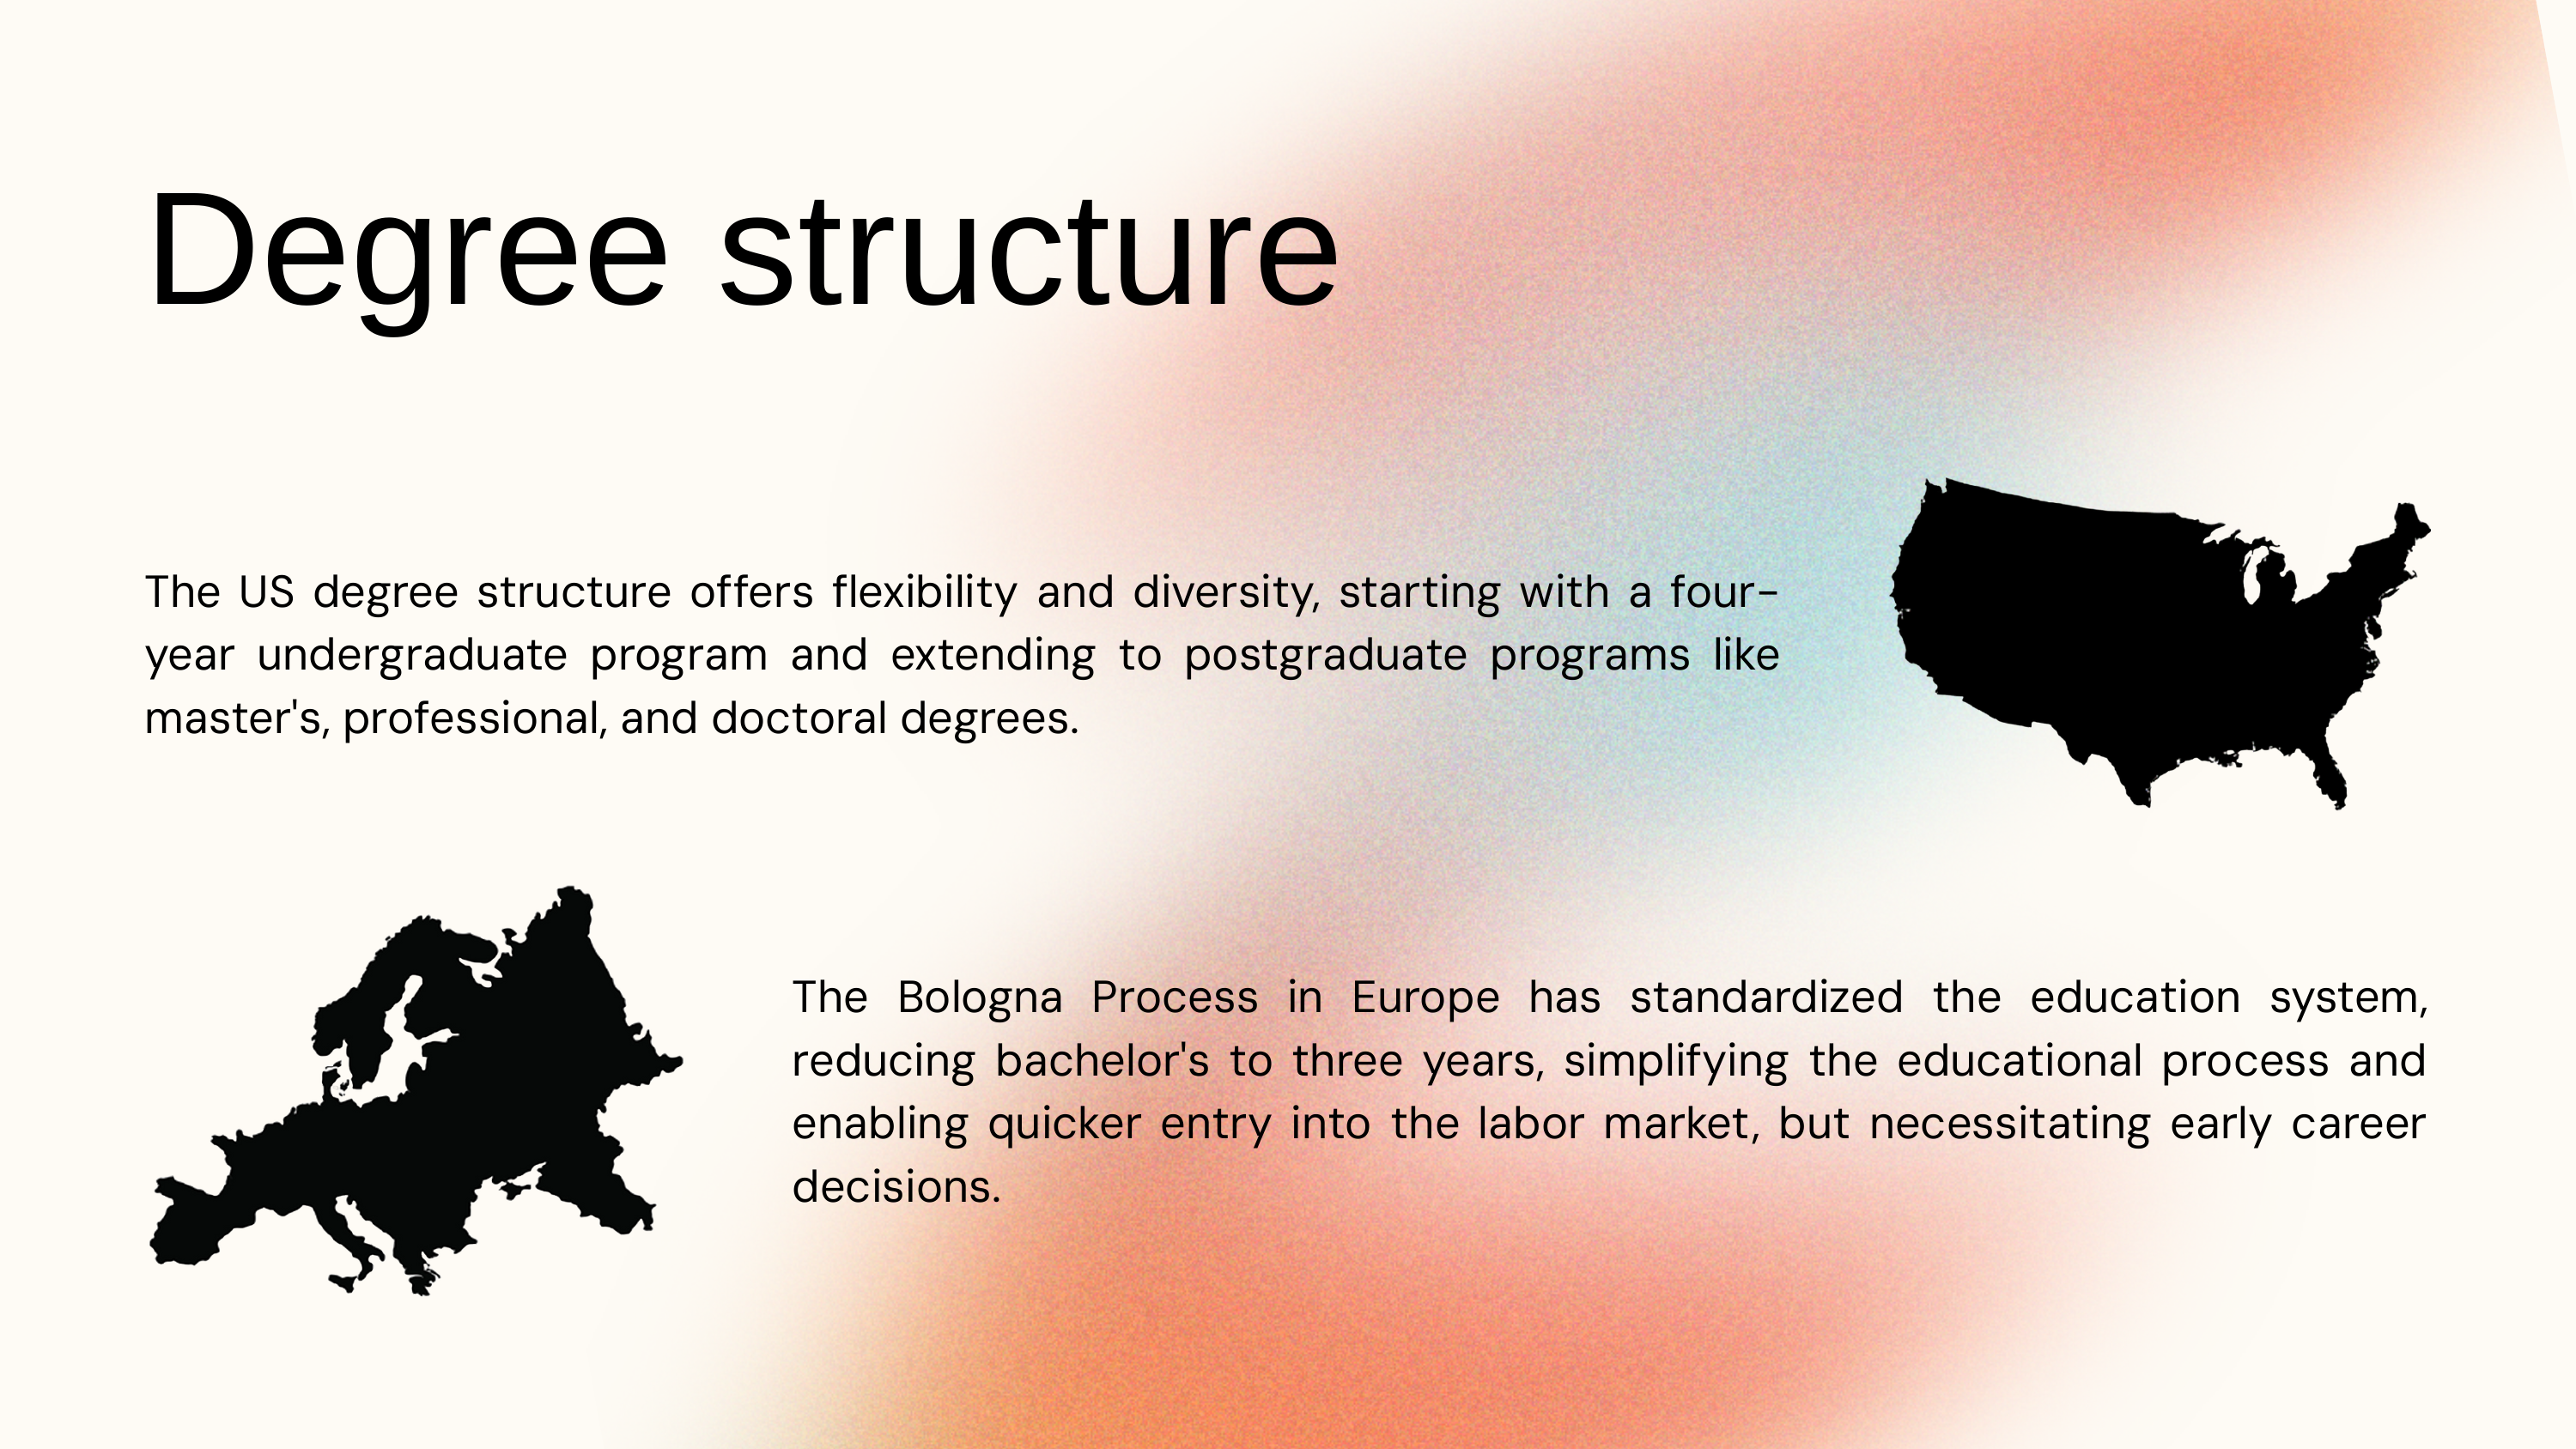

Degree structure

The US degree structure offers flexibility and diversity, starting with a four-year undergraduate program and extending to postgraduate programs like master's, professional, and doctoral degrees.

The Bologna Process in Europe has standardized the education system, reducing bachelor's to three years, simplifying the educational process and enabling quicker entry into the labor market, but necessitating early career decisions.